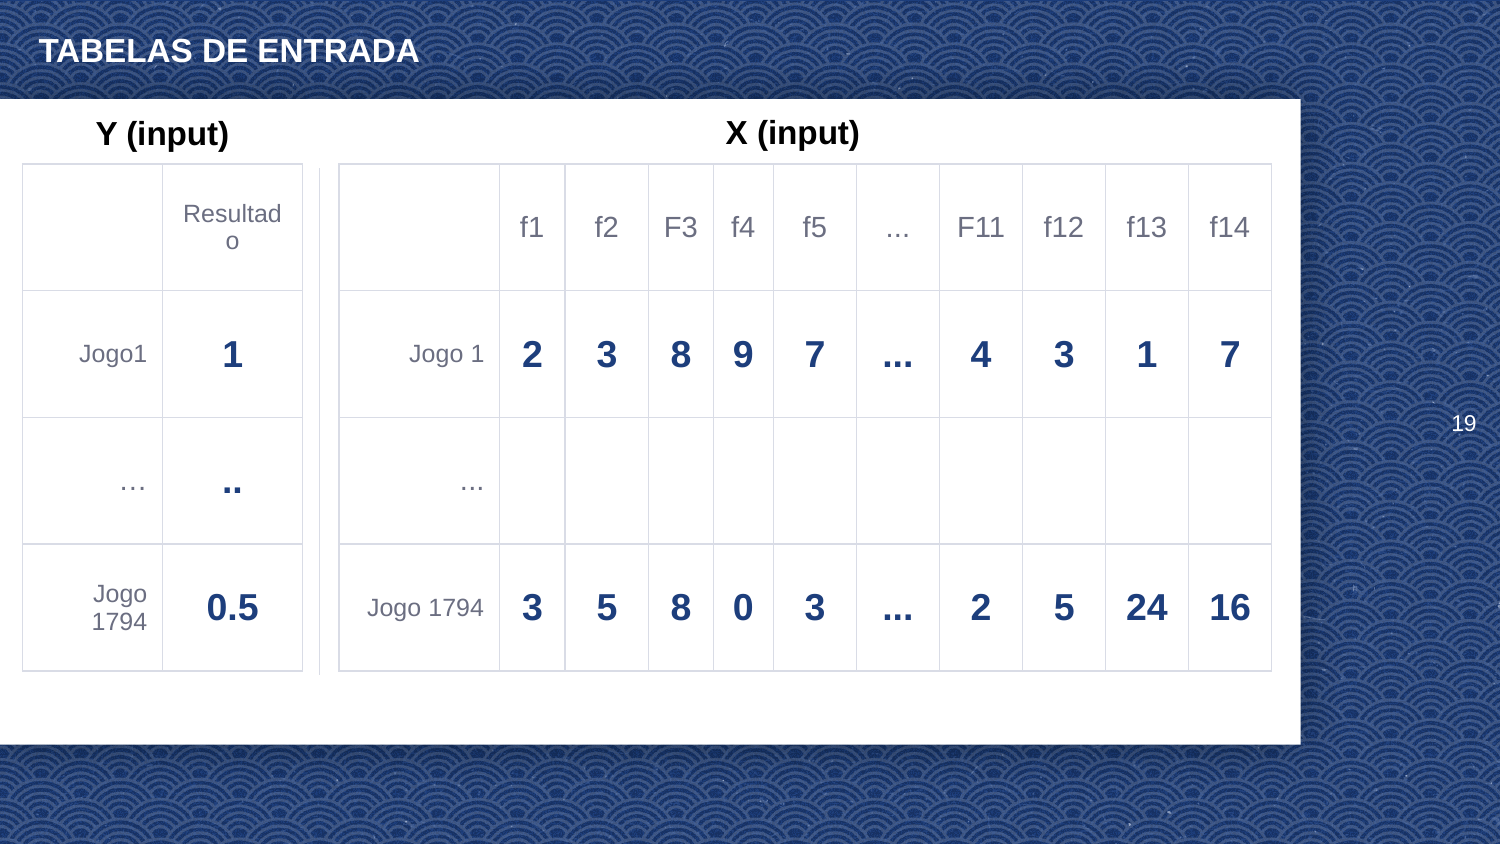

19
# TABELAS DE ENTRADA
X (input)
Y (input)
|  | Resultado |
| --- | --- |
| Jogo1 | 1 |
| … | .. |
| Jogo 1794 | 0.5 |
|  | f1 | f2 | F3 | f4 | f5 | ... | F11 | f12 | f13 | f14 |
| --- | --- | --- | --- | --- | --- | --- | --- | --- | --- | --- |
| Jogo 1 | 2 | 3 | 8 | 9 | 7 | ... | 4 | 3 | 1 | 7 |
| ... |  |  |  |  |  |  |  |  |  |  |
| Jogo 1794 | 3 | 5 | 8 | 0 | 3 | ... | 2 | 5 | 24 | 16 |